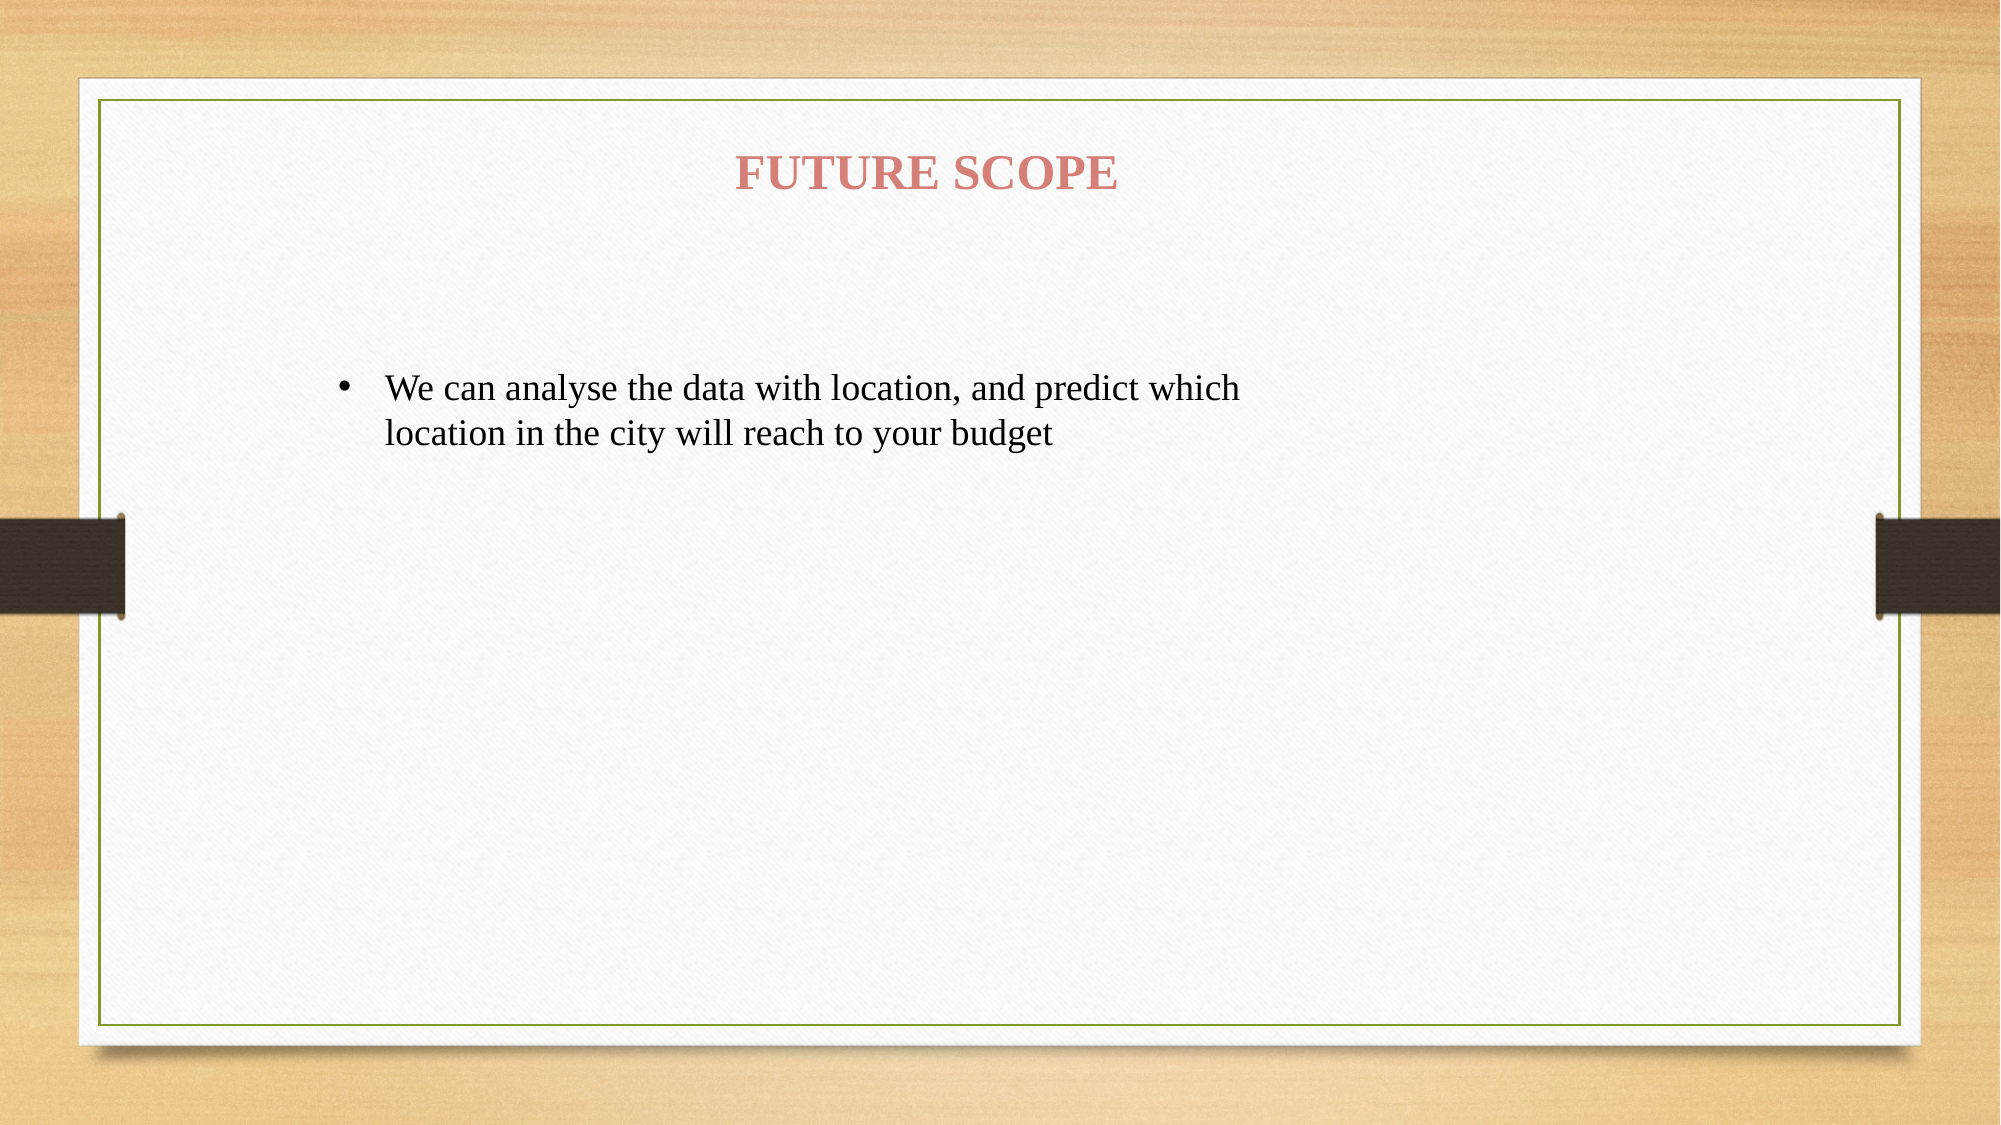

FUTURE SCOPE
We can analyse the data with location, and predict which location in the city will reach to your budget